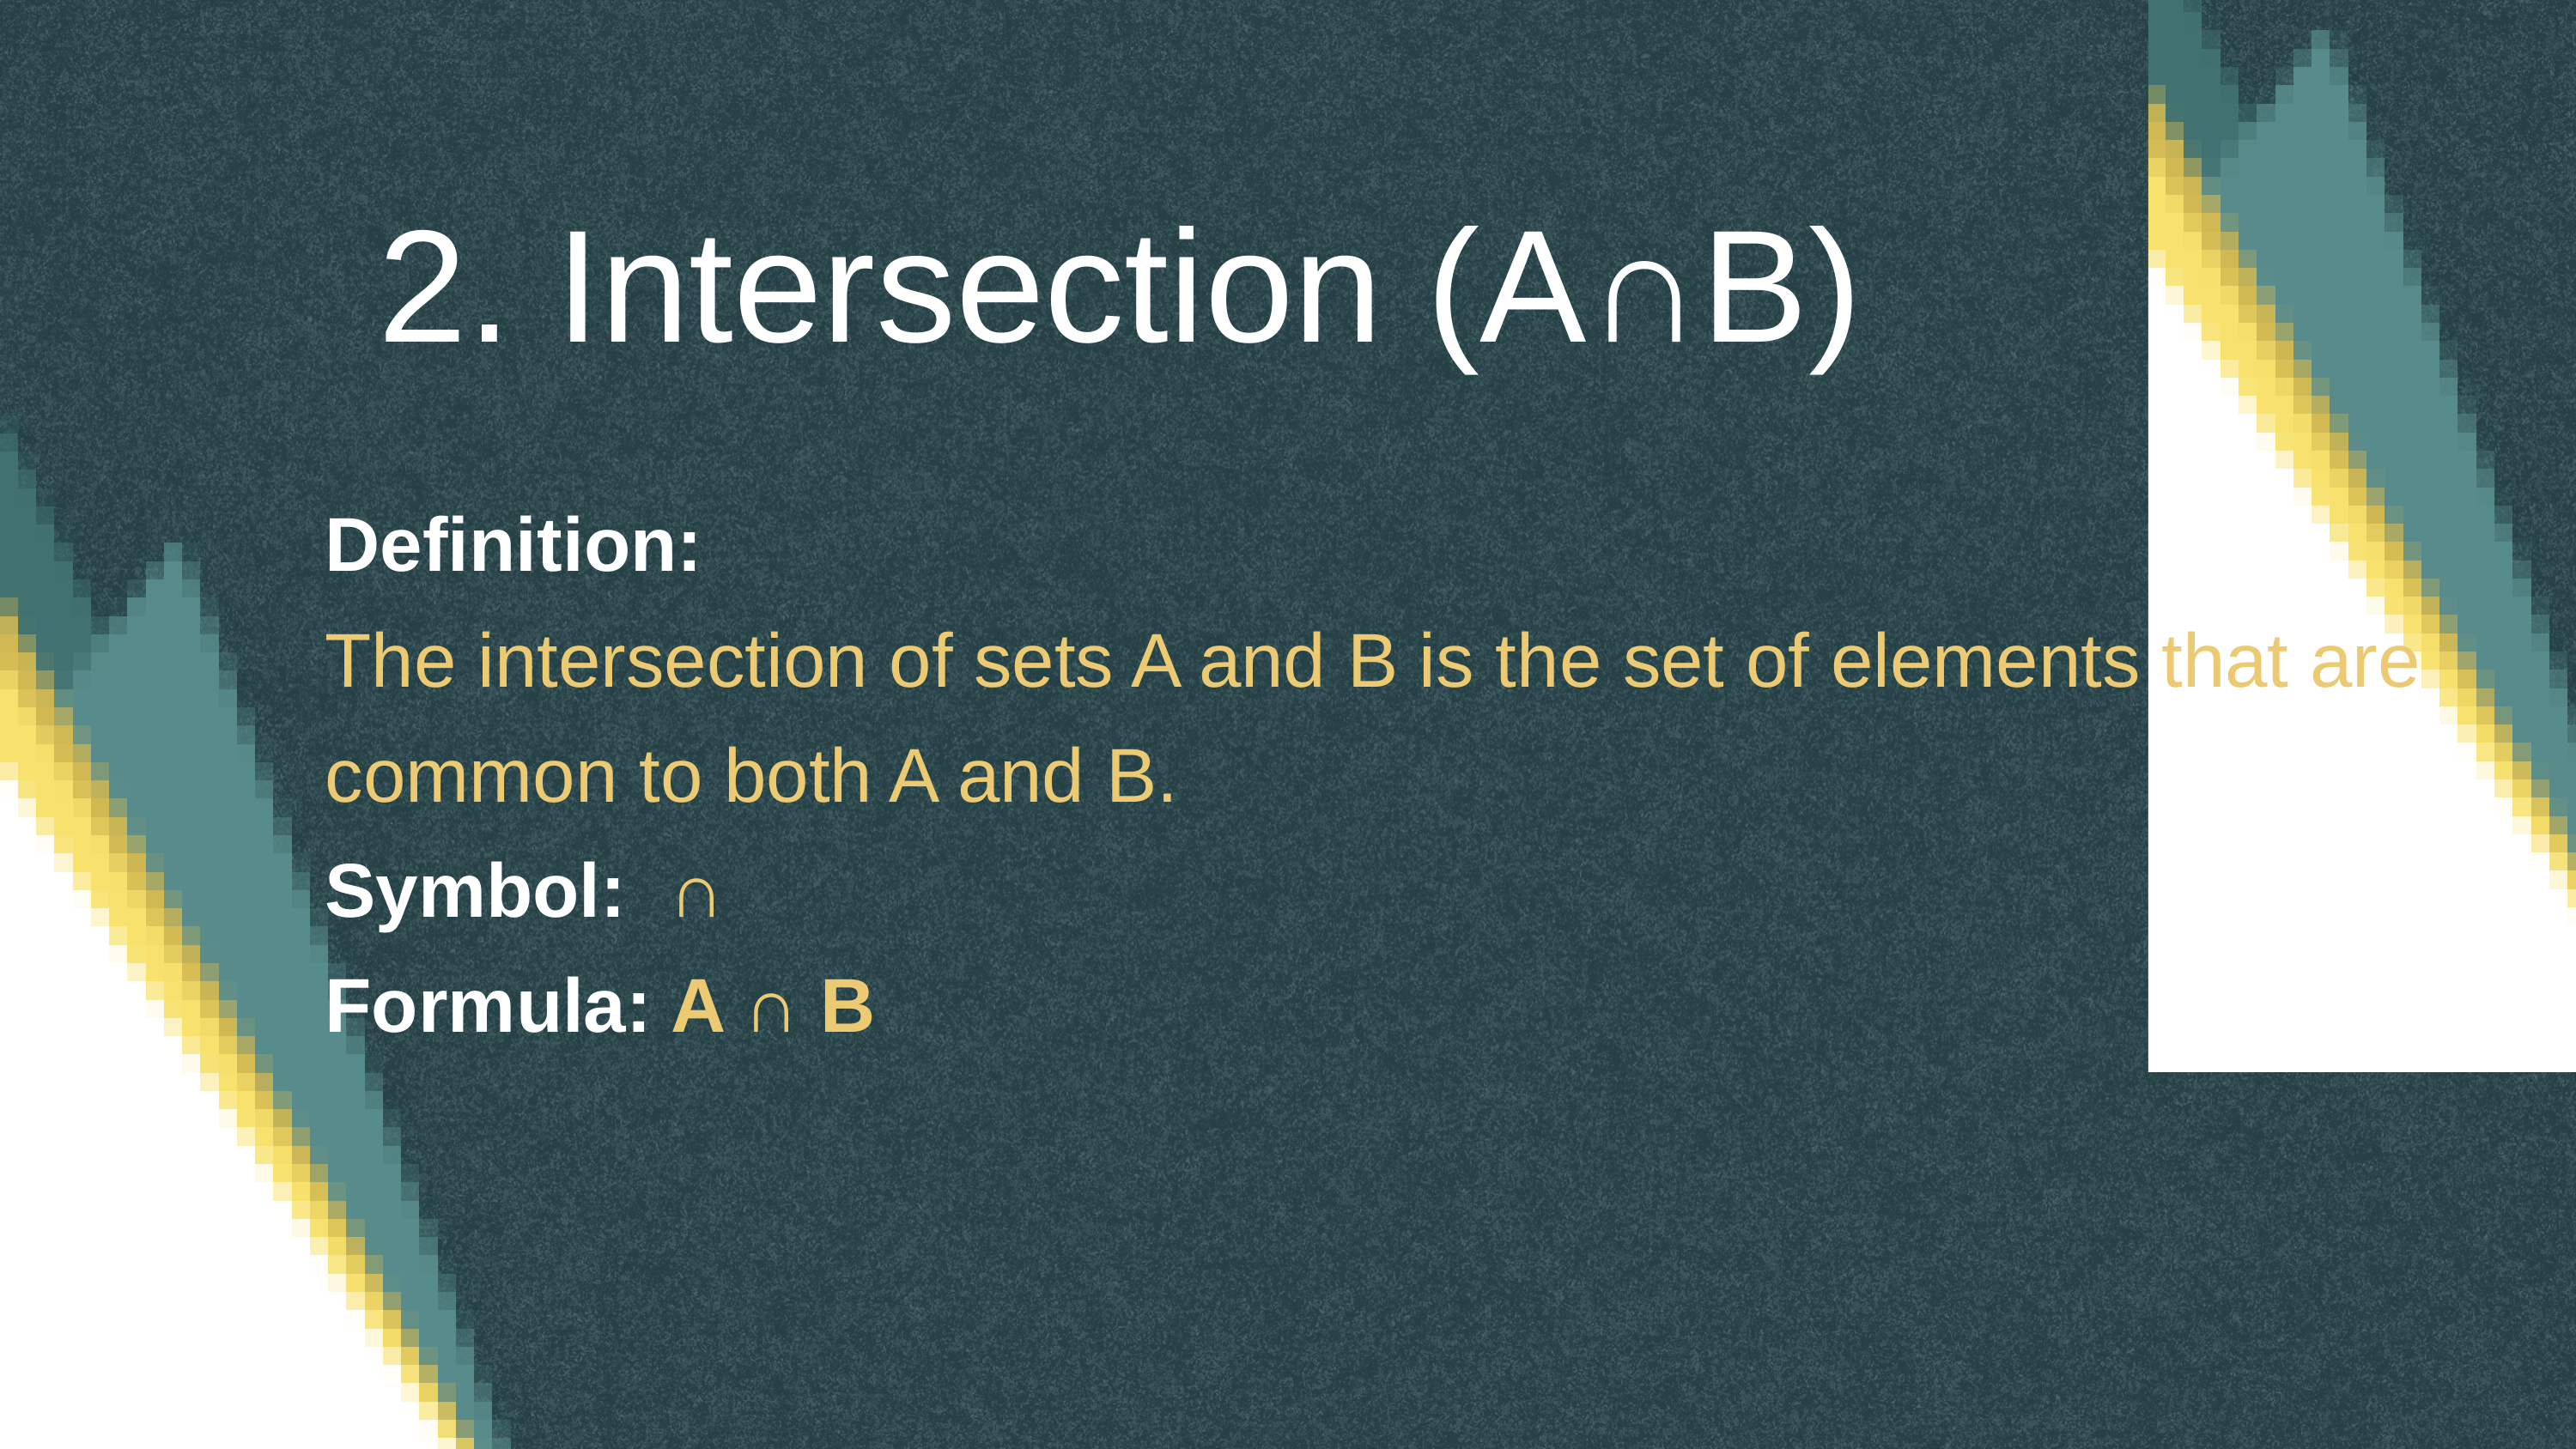

2. Intersection (A∩B)

Definition:
The intersection of sets A and B is the set of elements that are common to both A and B.
Symbol:  ∩
Formula: A ∩ B